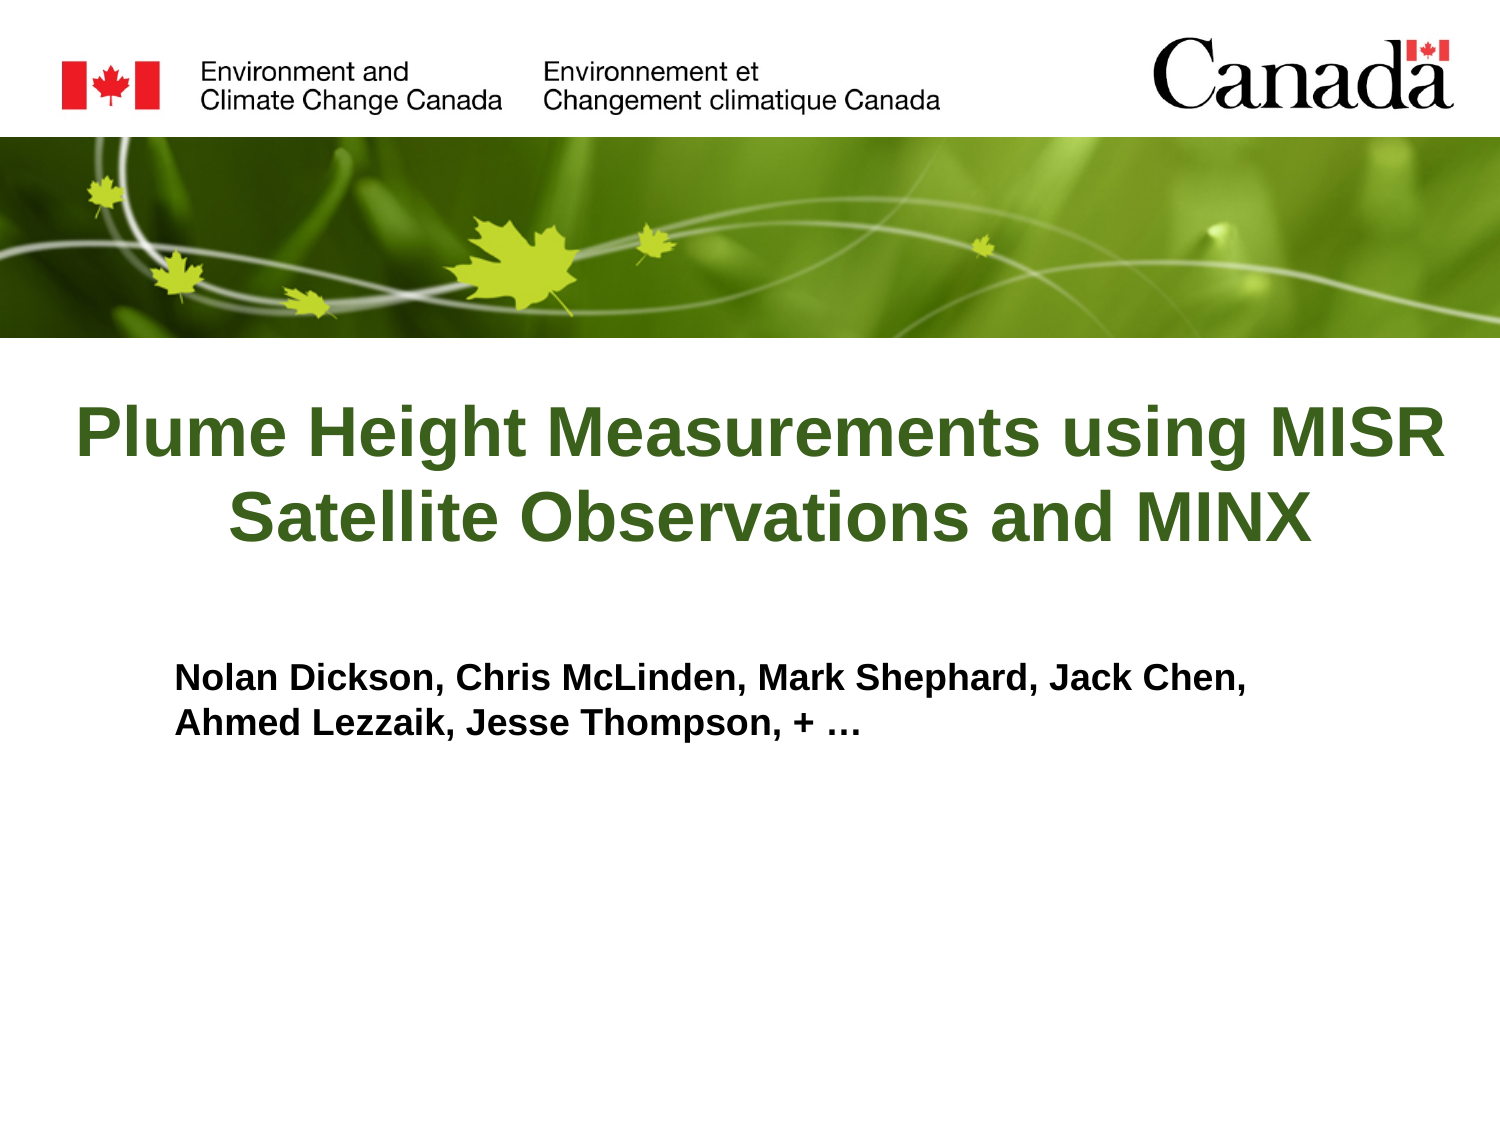

Plume Height Measurements using MISR  Satellite Observations and MINX
Nolan Dickson, Chris McLinden, Mark Shephard, Jack Chen, Ahmed Lezzaik, Jesse Thompson, + …